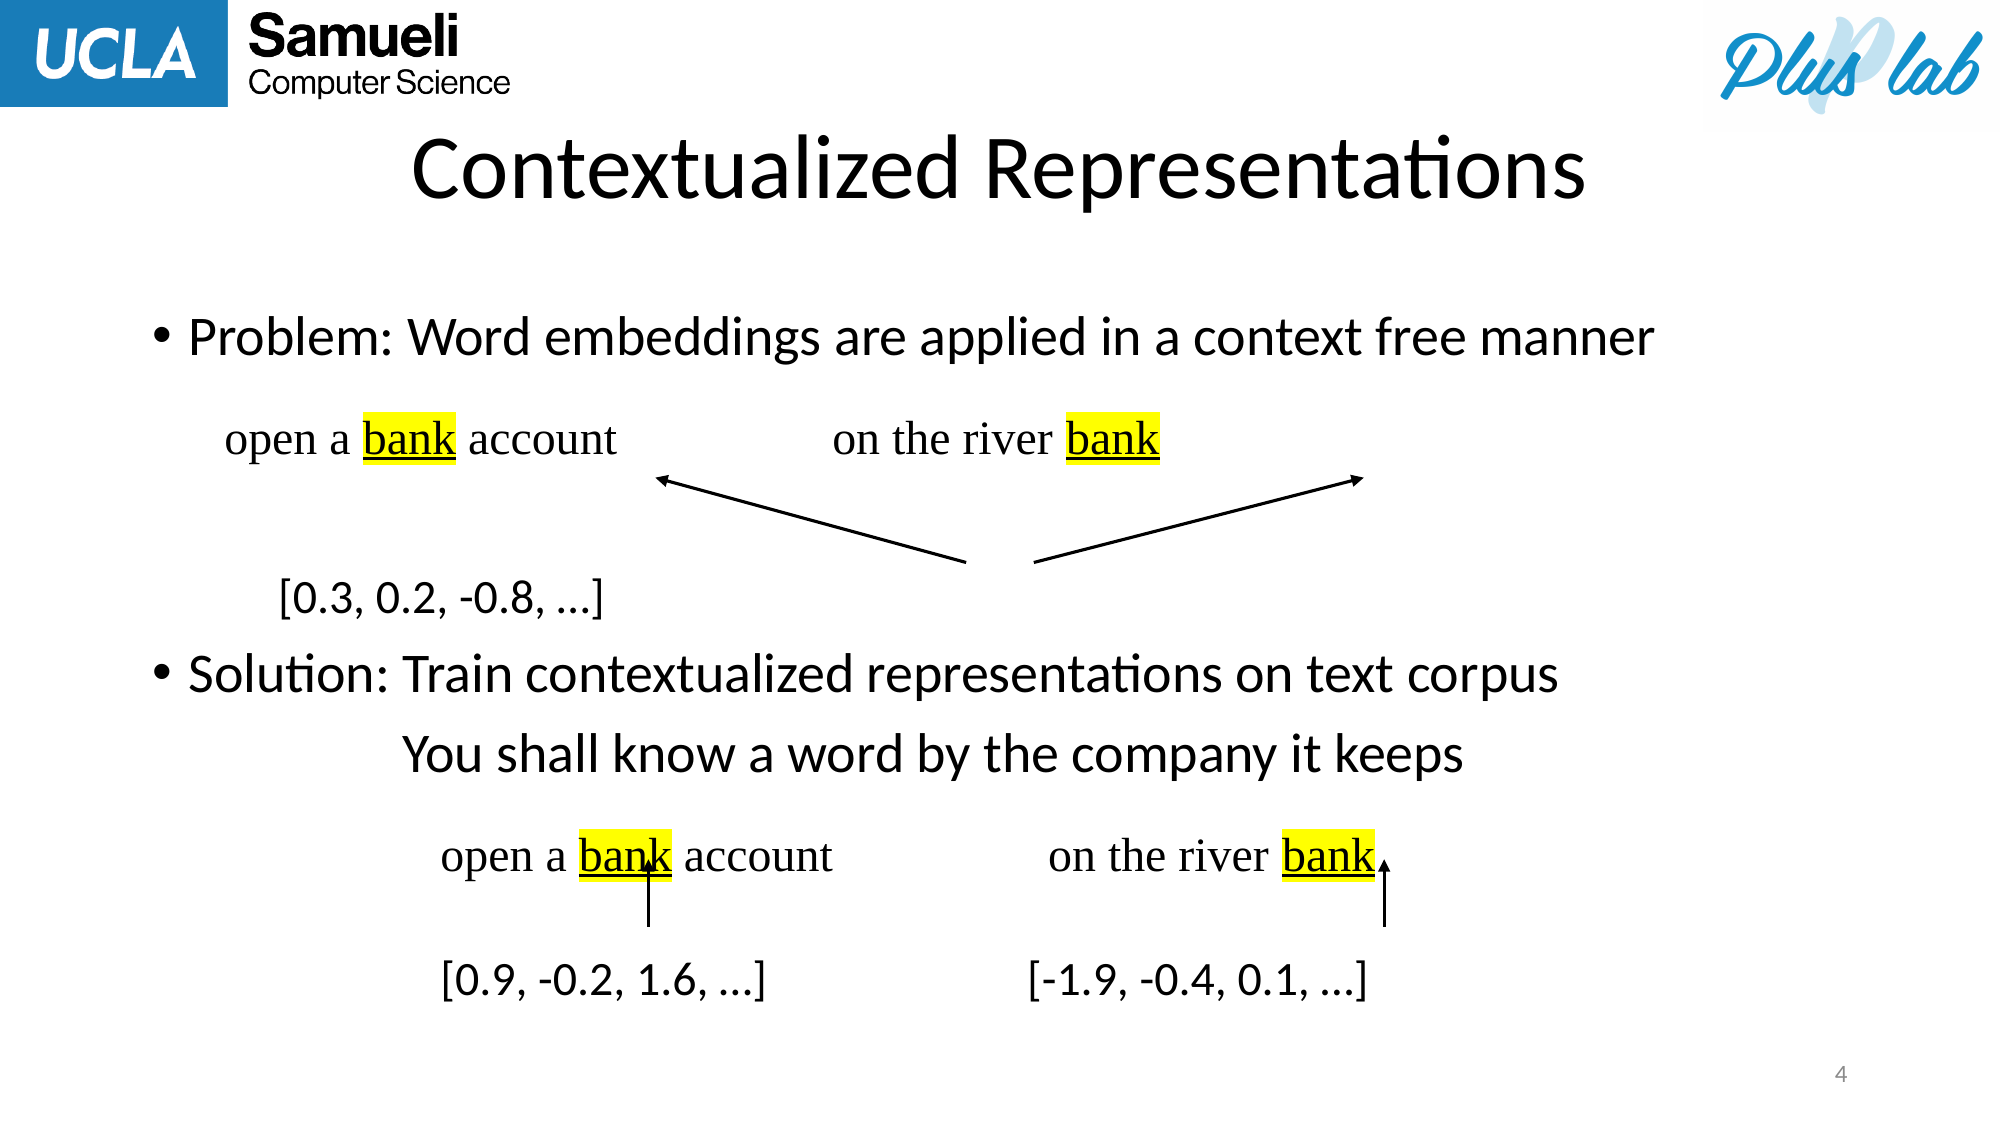

# Contextualized Representations
Problem: Word embeddings are applied in a context free manner

		open a bank account                  on the river bank

				     [0.3, 0.2, -0.8, …]
Solution: Train contextualized representations on text corpus
                    You shall know a word by the company it keeps

open a bank account                  on the river bank

[0.9, -0.2, 1.6, …]			 [-1.9, -0.4, 0.1, …]
4